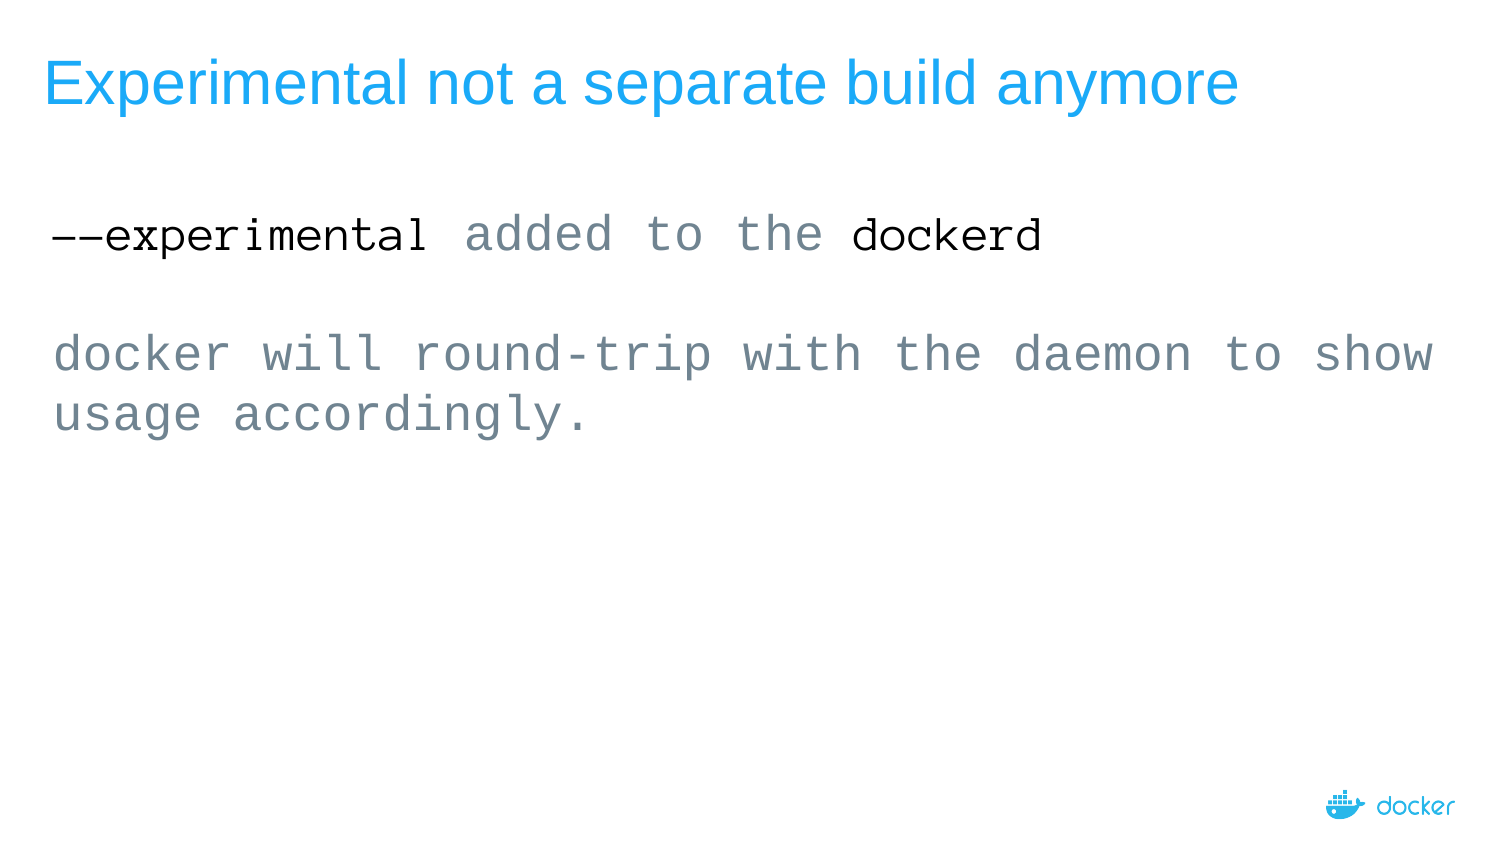

# Experimental not a separate build anymore

--experimental added to the dockerd

docker will round-trip with the daemon to show
usage accordingly.